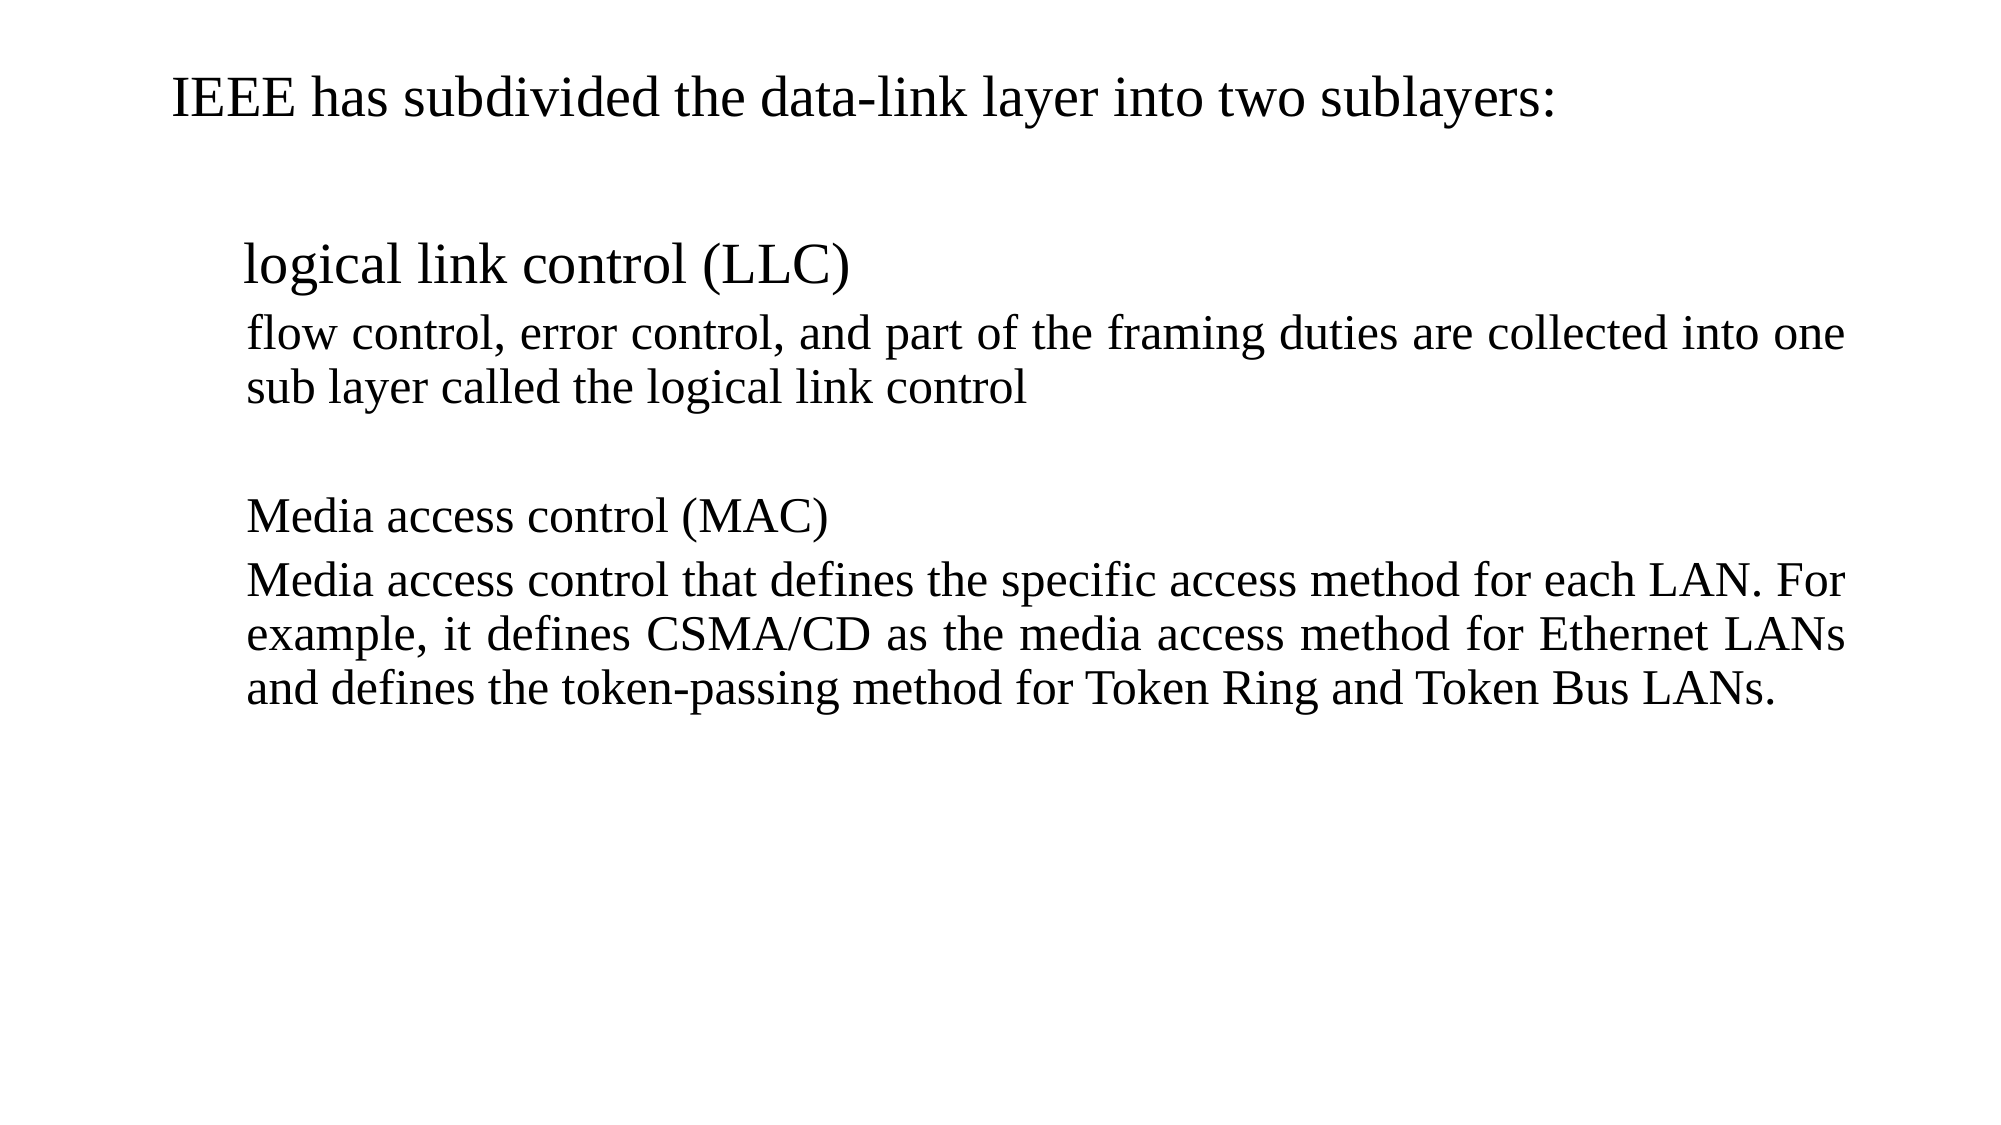

IEEE has subdivided the data-link layer into two sublayers:

     logical link control (LLC)
flow control, error control, and part of the framing duties are collected into one sub layer called the logical link control

Media access control (MAC)
Media access control that defines the specific access method for each LAN. For example, it defines CSMA/CD as the media access method for Ethernet LANs and defines the token-passing method for Token Ring and Token Bus LANs.